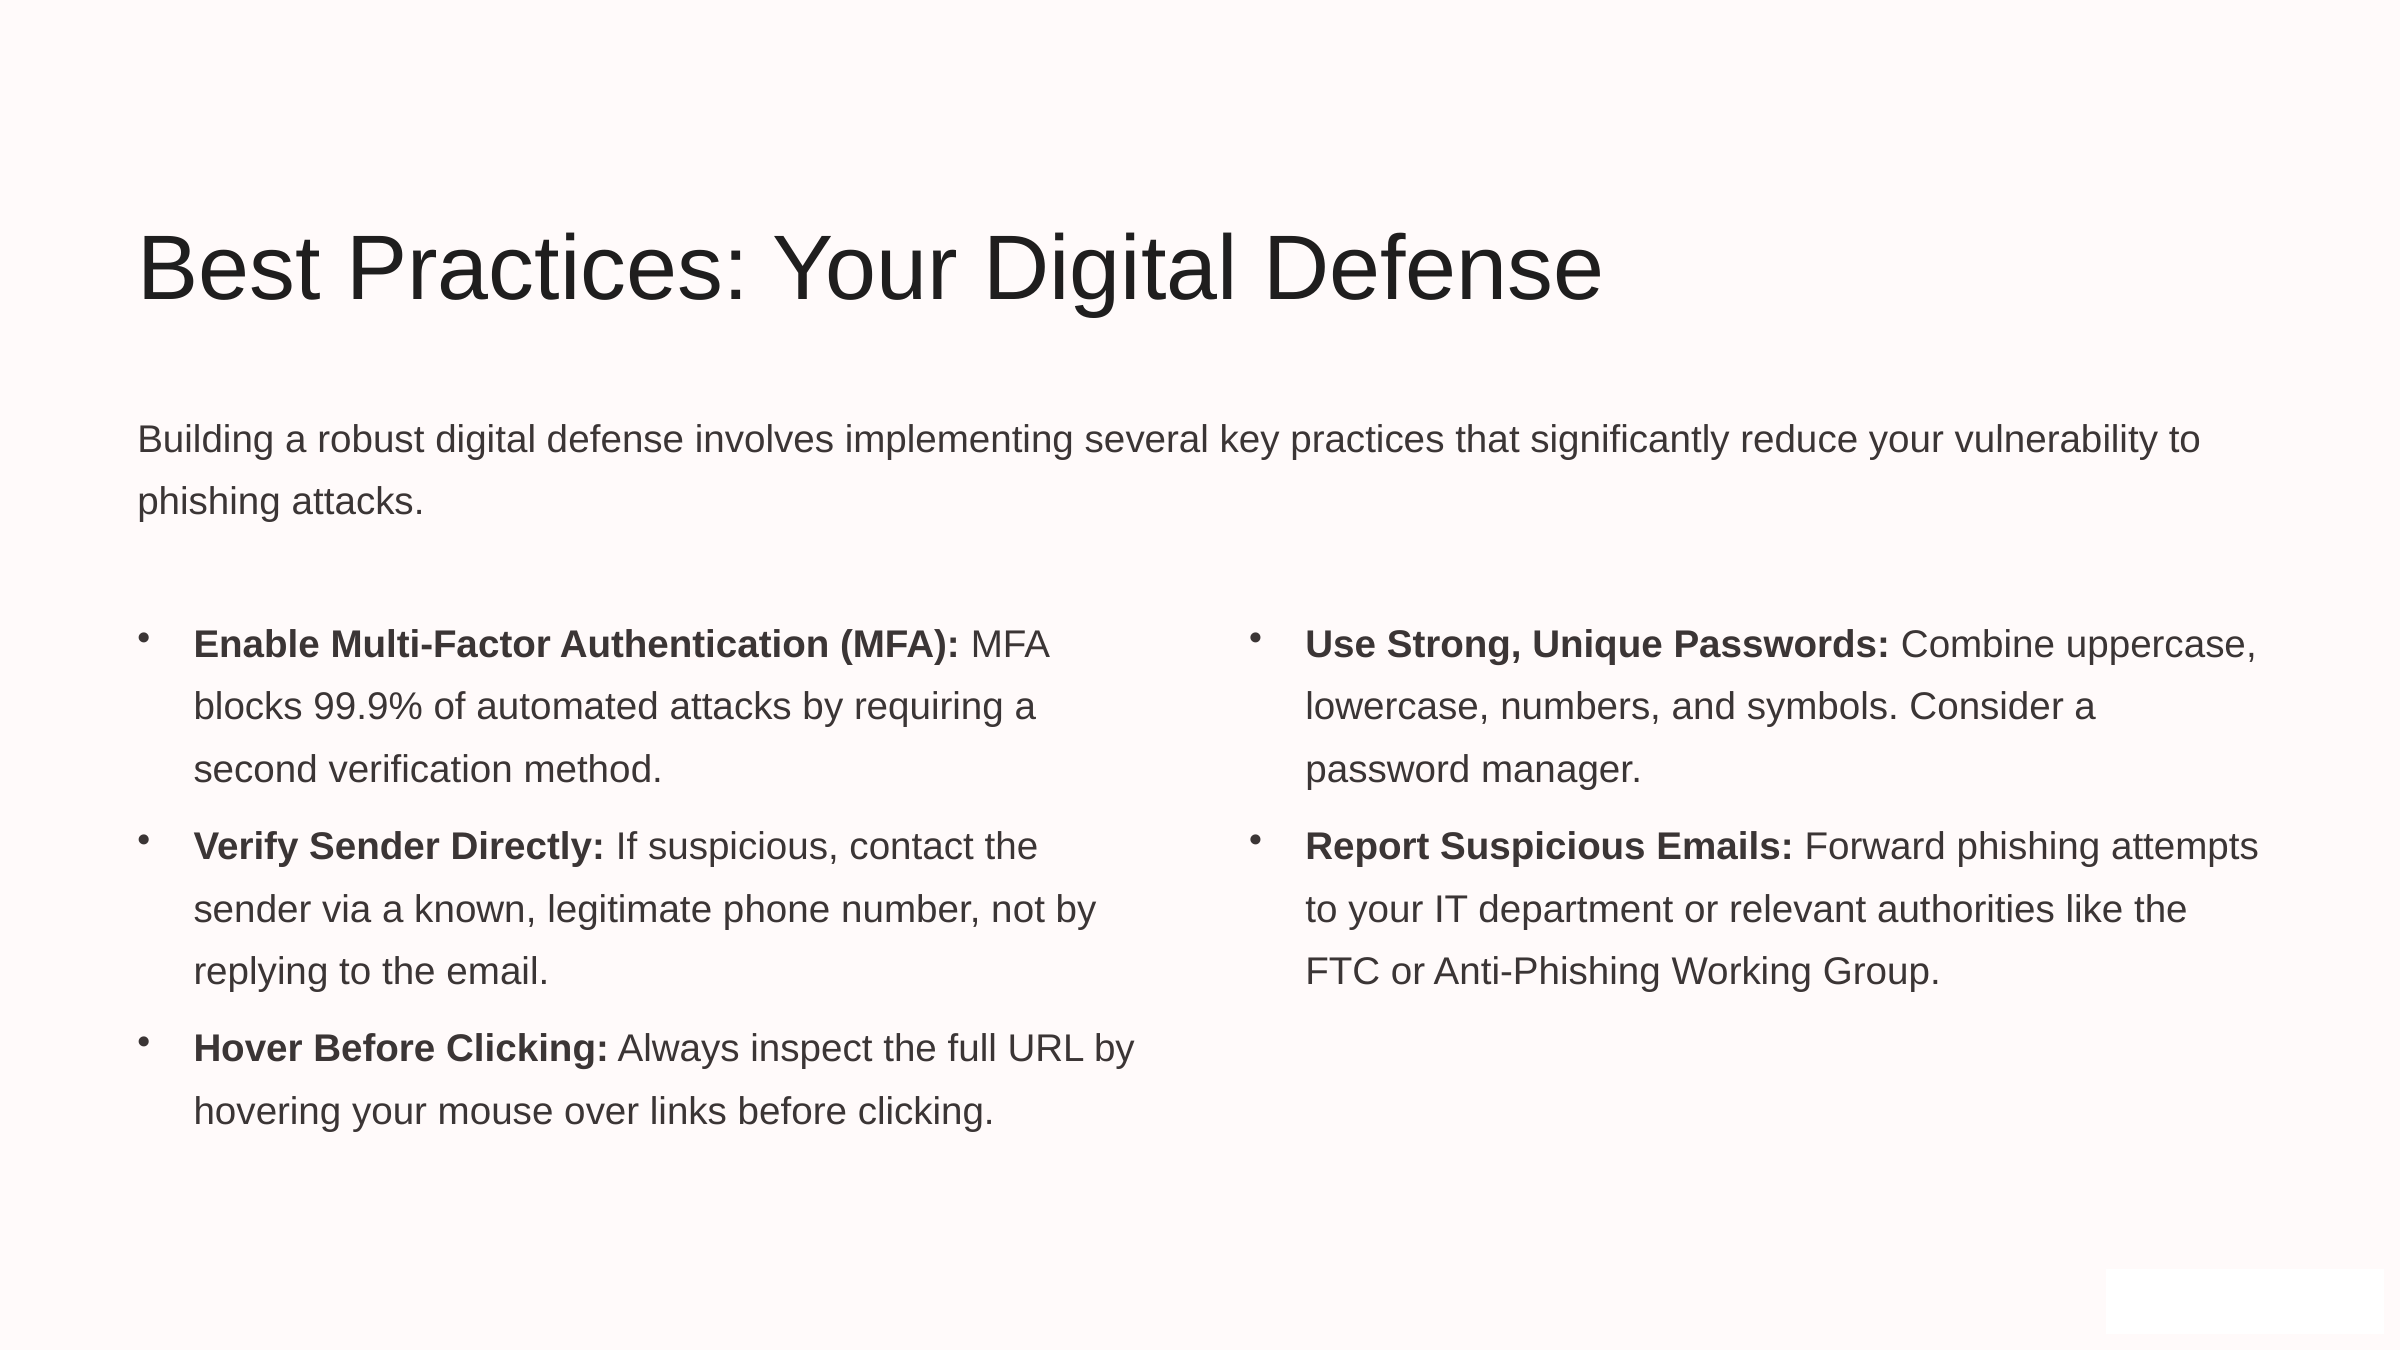

Best Practices: Your Digital Defense
Building a robust digital defense involves implementing several key practices that significantly reduce your vulnerability to phishing attacks.
Enable Multi-Factor Authentication (MFA): MFA blocks 99.9% of automated attacks by requiring a second verification method.
Use Strong, Unique Passwords: Combine uppercase, lowercase, numbers, and symbols. Consider a password manager.
Verify Sender Directly: If suspicious, contact the sender via a known, legitimate phone number, not by replying to the email.
Report Suspicious Emails: Forward phishing attempts to your IT department or relevant authorities like the FTC or Anti-Phishing Working Group.
Hover Before Clicking: Always inspect the full URL by hovering your mouse over links before clicking.